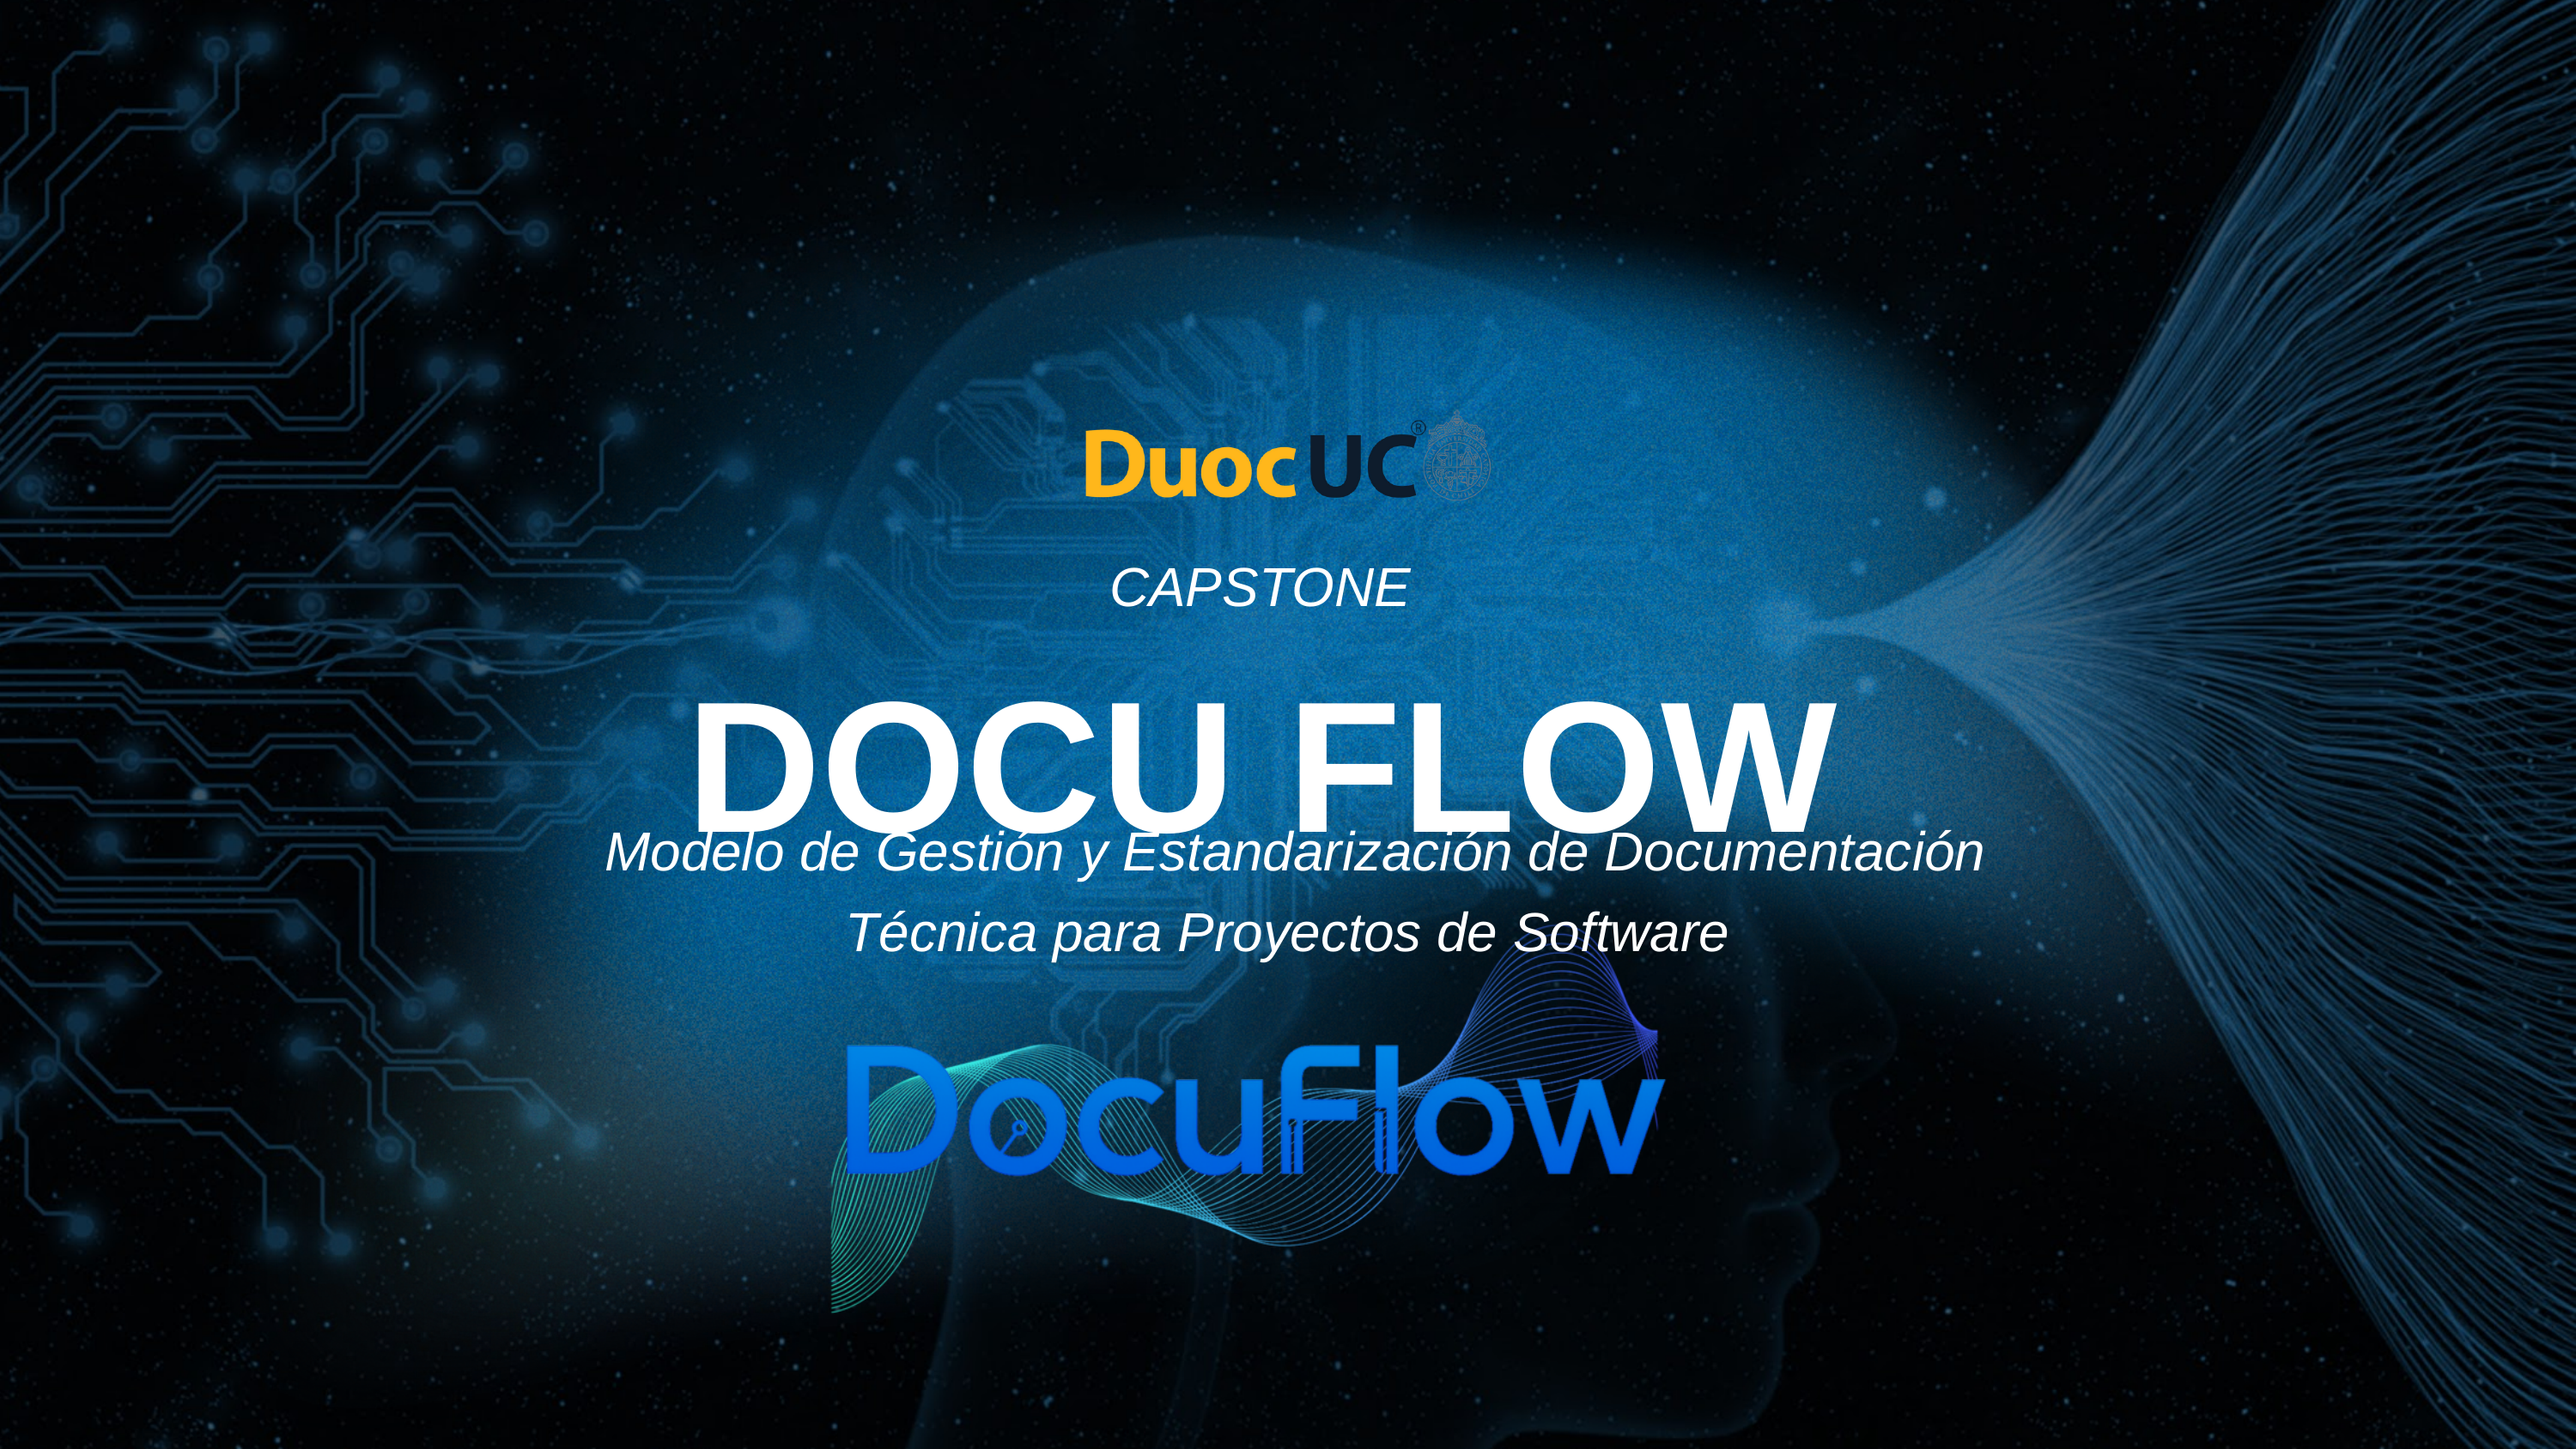

CAPSTONE
DOCU FLOW

 Modelo de Gestión y Estandarización de Documentación Técnica para Proyectos de Software